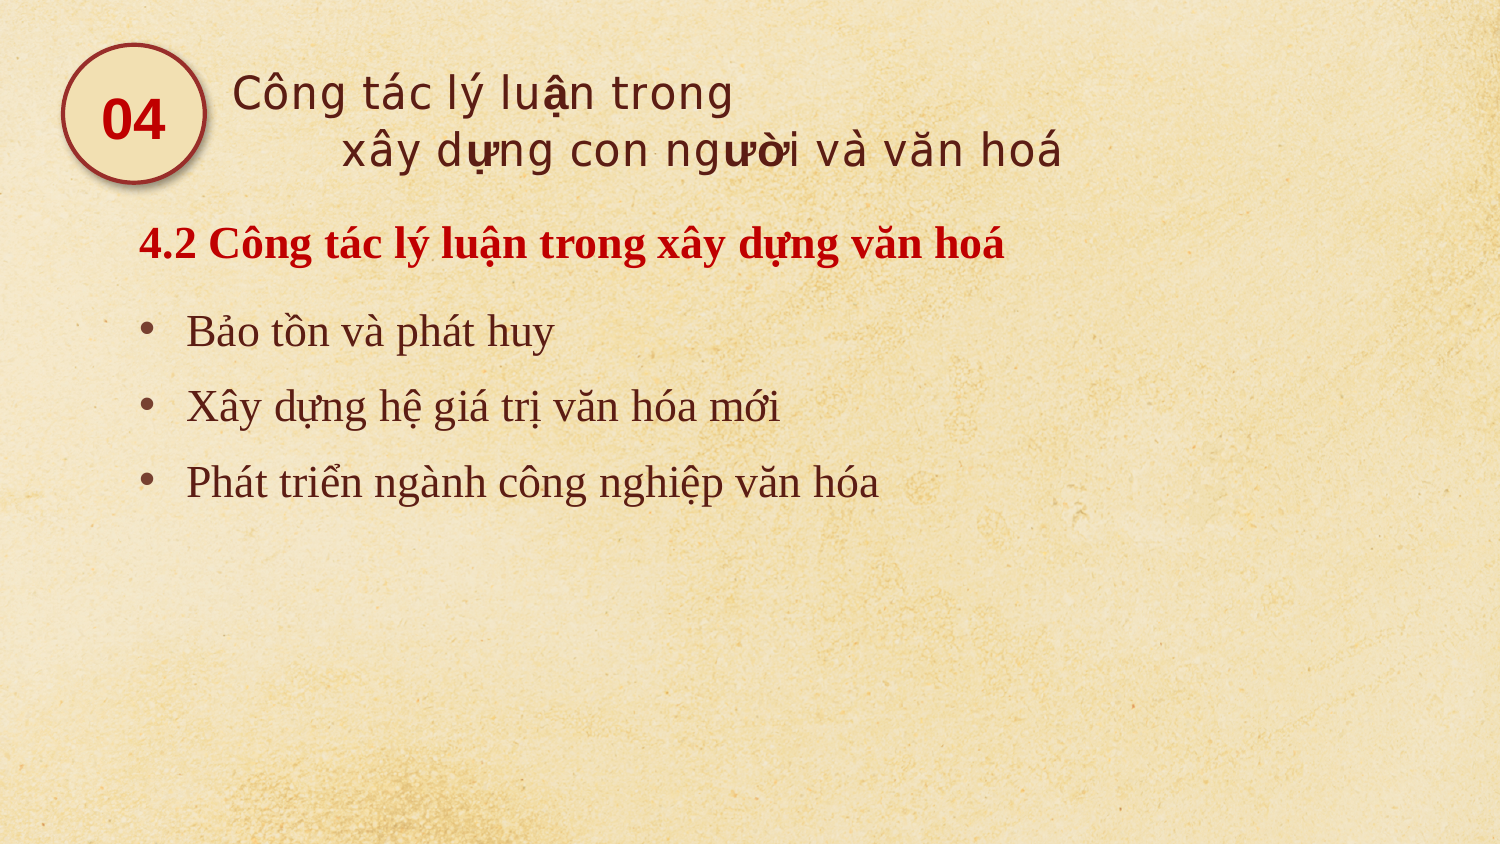

04
Công tác lý luận trong
xây dựng con người và văn hoá
4.2 Công tác lý luận trong xây dựng văn hoá
Bảo tồn và phát huy
Xây dựng hệ giá trị văn hóa mới
Phát triển ngành công nghiệp văn hóa